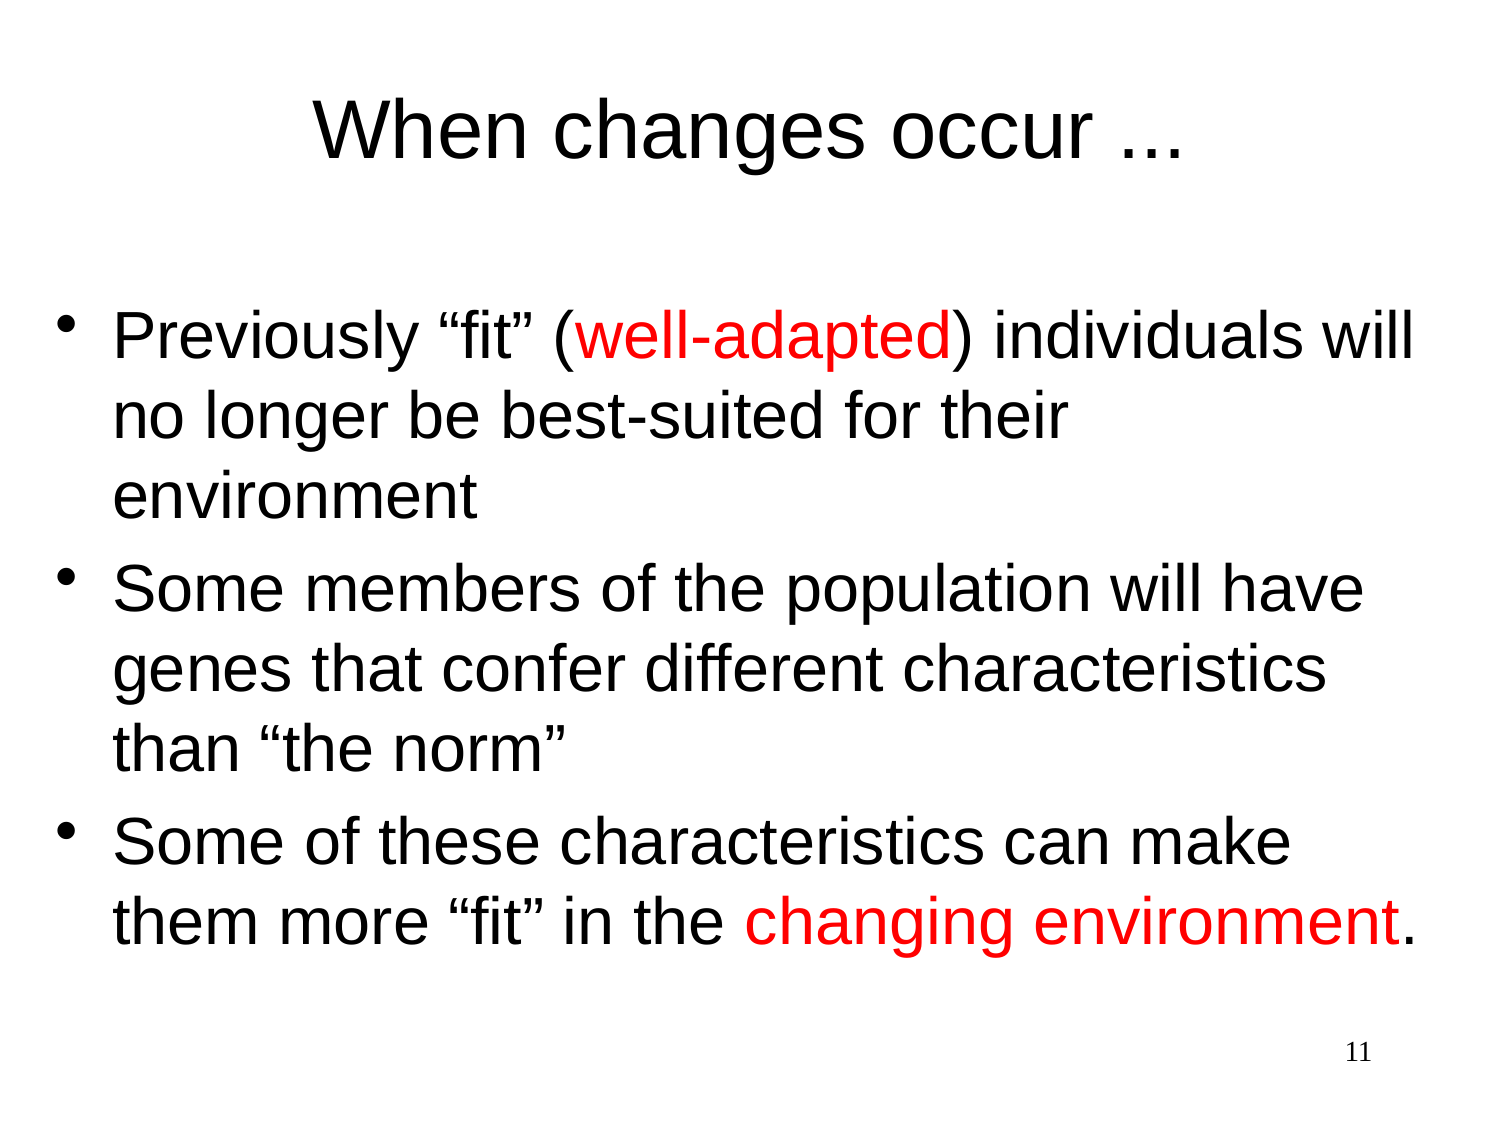

# When changes occur ...
Previously “fit” (well-adapted) individuals will no longer be best-suited for their environment
Some members of the population will have genes that confer different characteristics than “the norm”
Some of these characteristics can make them more “fit” in the changing environment.
11